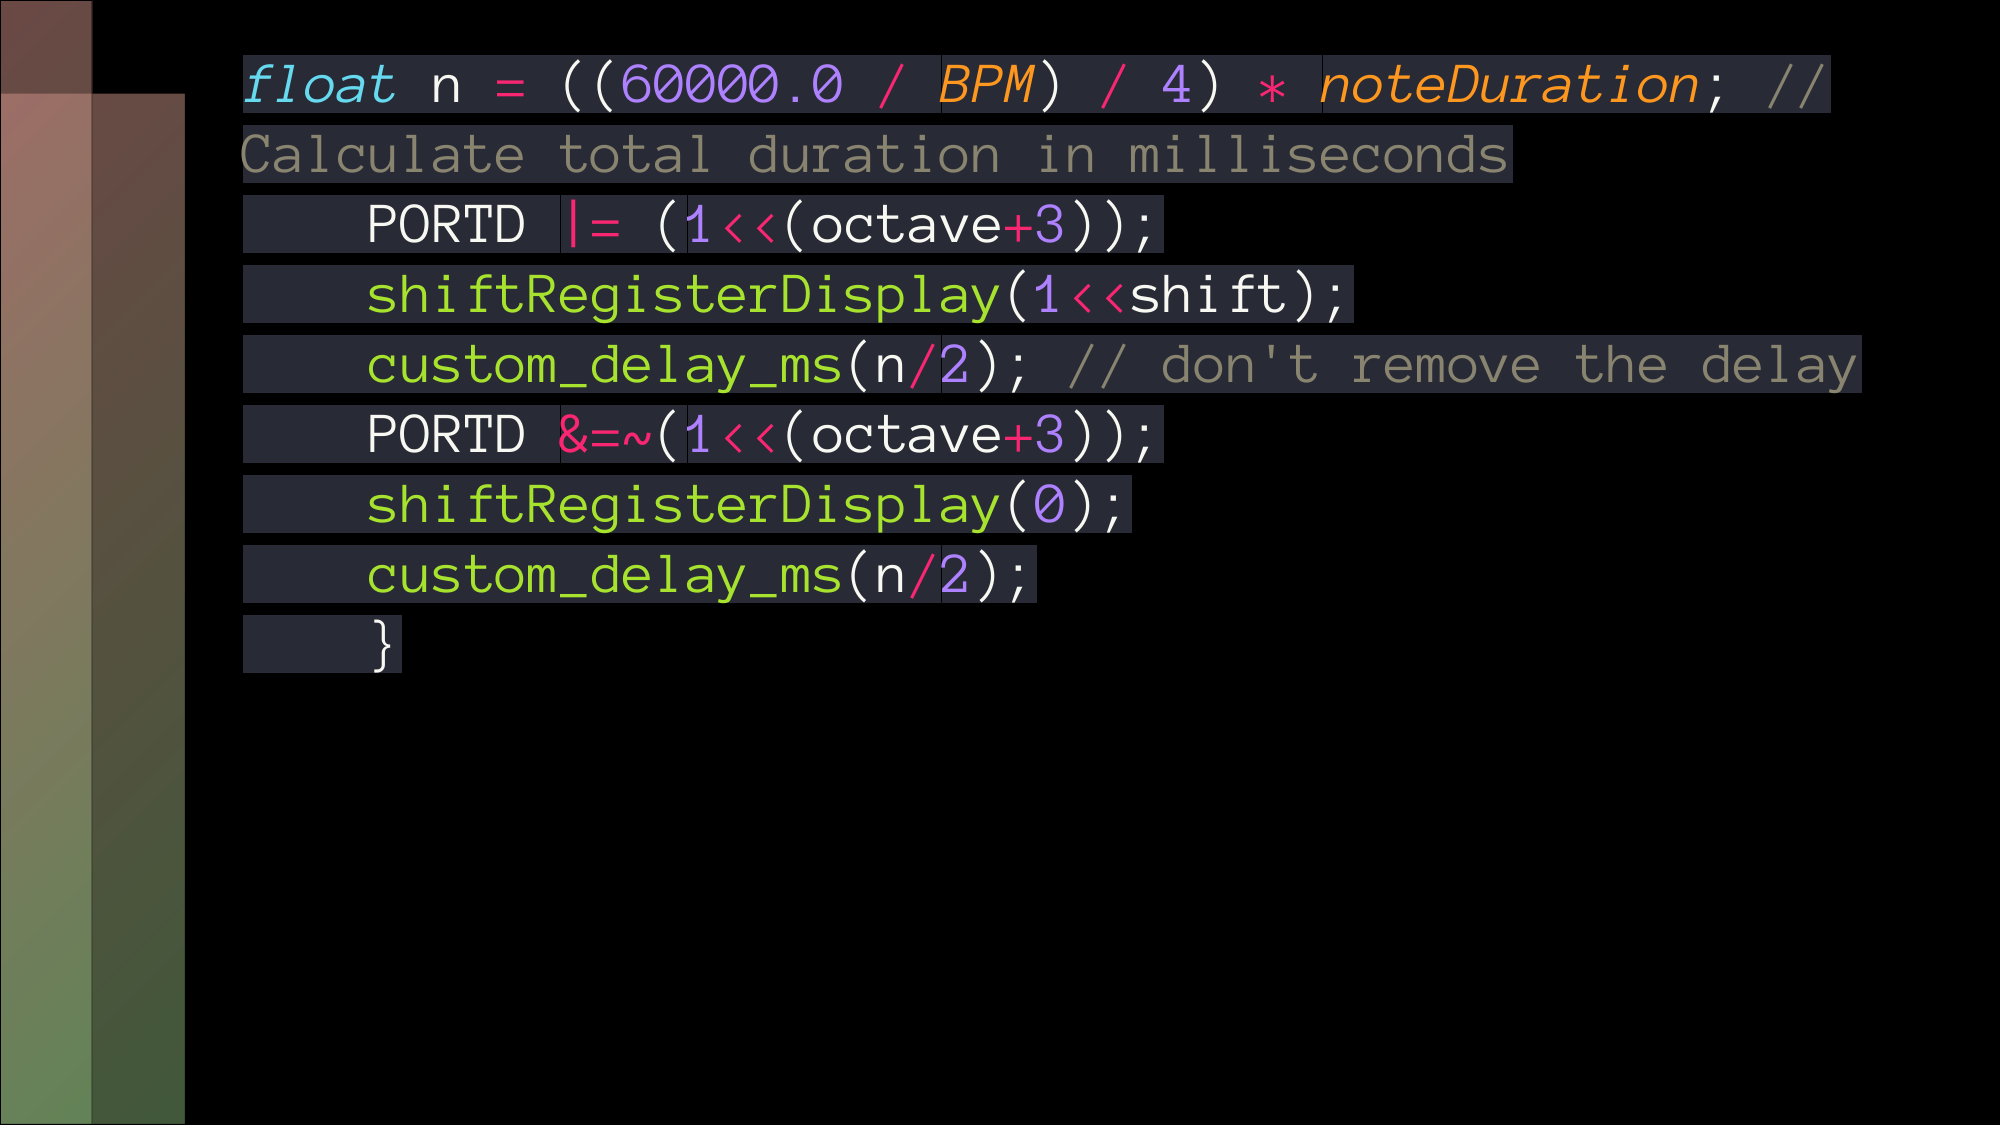

float n = ((60000.0 / BPM) / 4) * noteDuration; // Calculate total duration in milliseconds
    PORTD |= (1<<(octave+3));
    shiftRegisterDisplay(1<<shift);
    custom_delay_ms(n/2); // don't remove the delay
    PORTD &=~(1<<(octave+3));
    shiftRegisterDisplay(0);
    custom_delay_ms(n/2);
    }